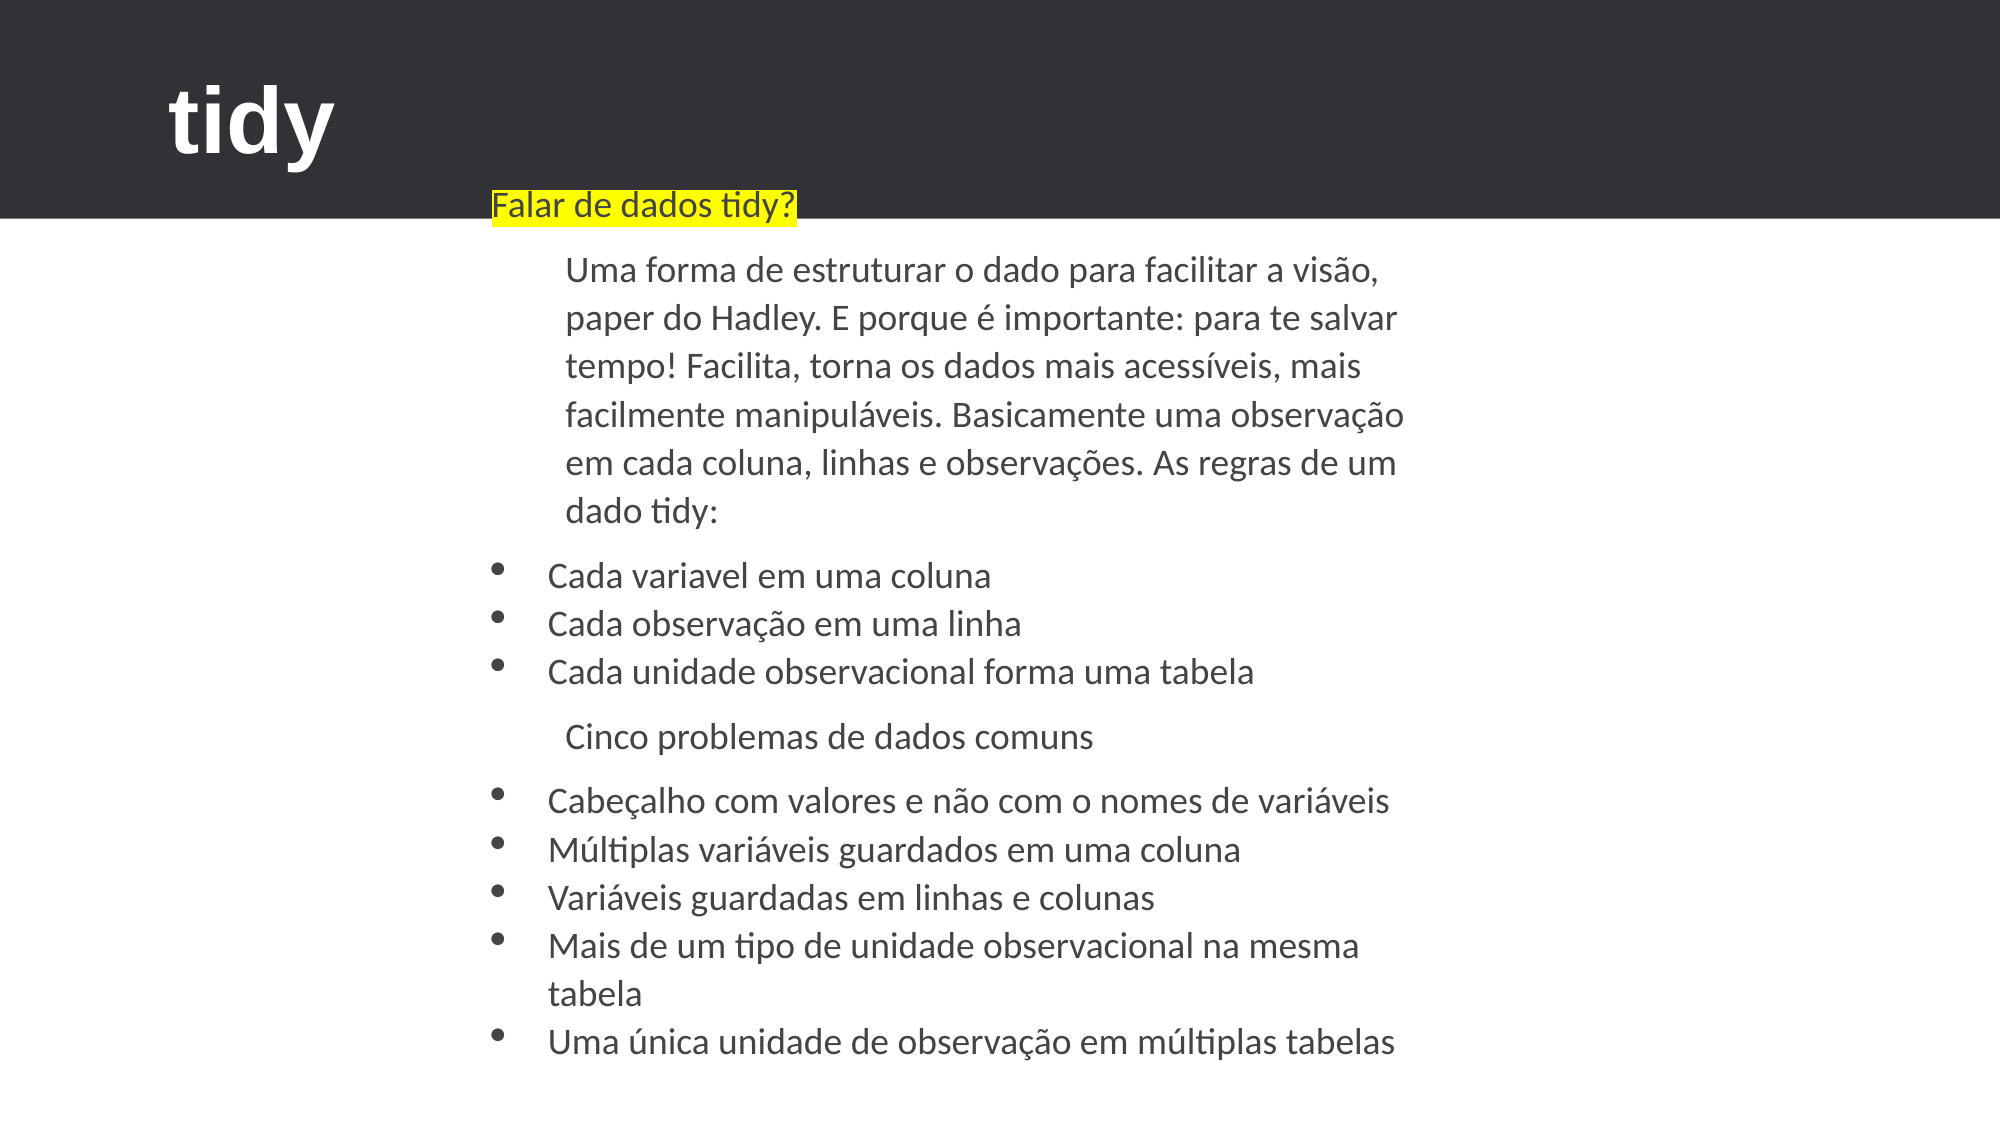

# tidy
Falar de dados tidy?
Uma forma de estruturar o dado para facilitar a visão, paper do Hadley. E porque é importante: para te salvar tempo! Facilita, torna os dados mais acessíveis, mais facilmente manipuláveis. Basicamente uma observação em cada coluna, linhas e observações. As regras de um dado tidy:
Cada variavel em uma coluna
Cada observação em uma linha
Cada unidade observacional forma uma tabela
Cinco problemas de dados comuns
Cabeçalho com valores e não com o nomes de variáveis
Múltiplas variáveis guardados em uma coluna
Variáveis guardadas em linhas e colunas
Mais de um tipo de unidade observacional na mesma tabela
Uma única unidade de observação em múltiplas tabelas

[um exemplo em que os dados não estejam arrumados